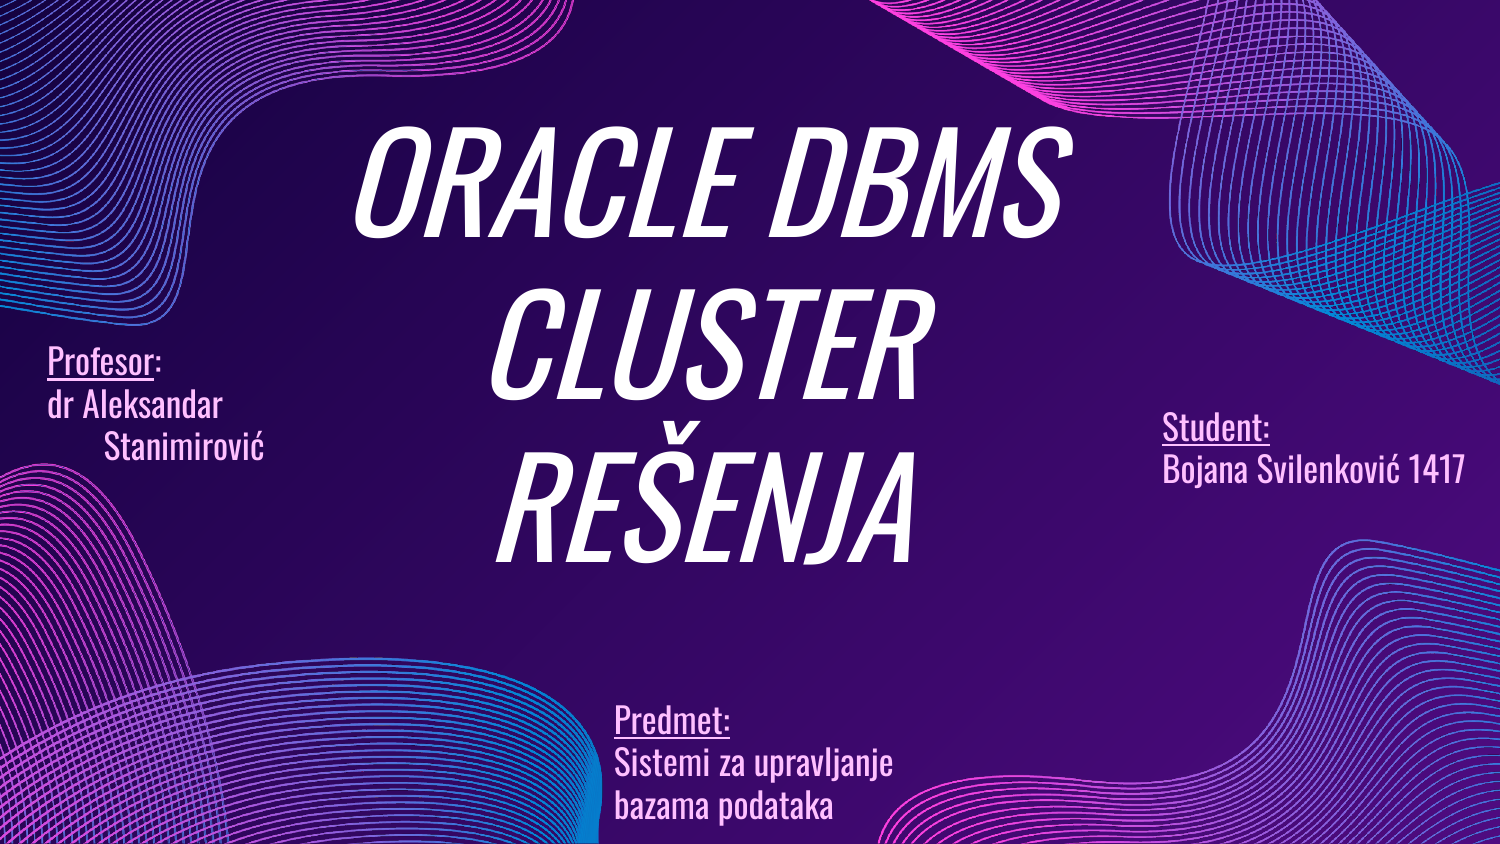

# ORACLE DBMS CLUSTER REŠENJA
Profesor:
dr Aleksandar Stanimirović
Student:
Bojana Svilenković 1417
Predmet:
Sistemi za upravljanje bazama podataka